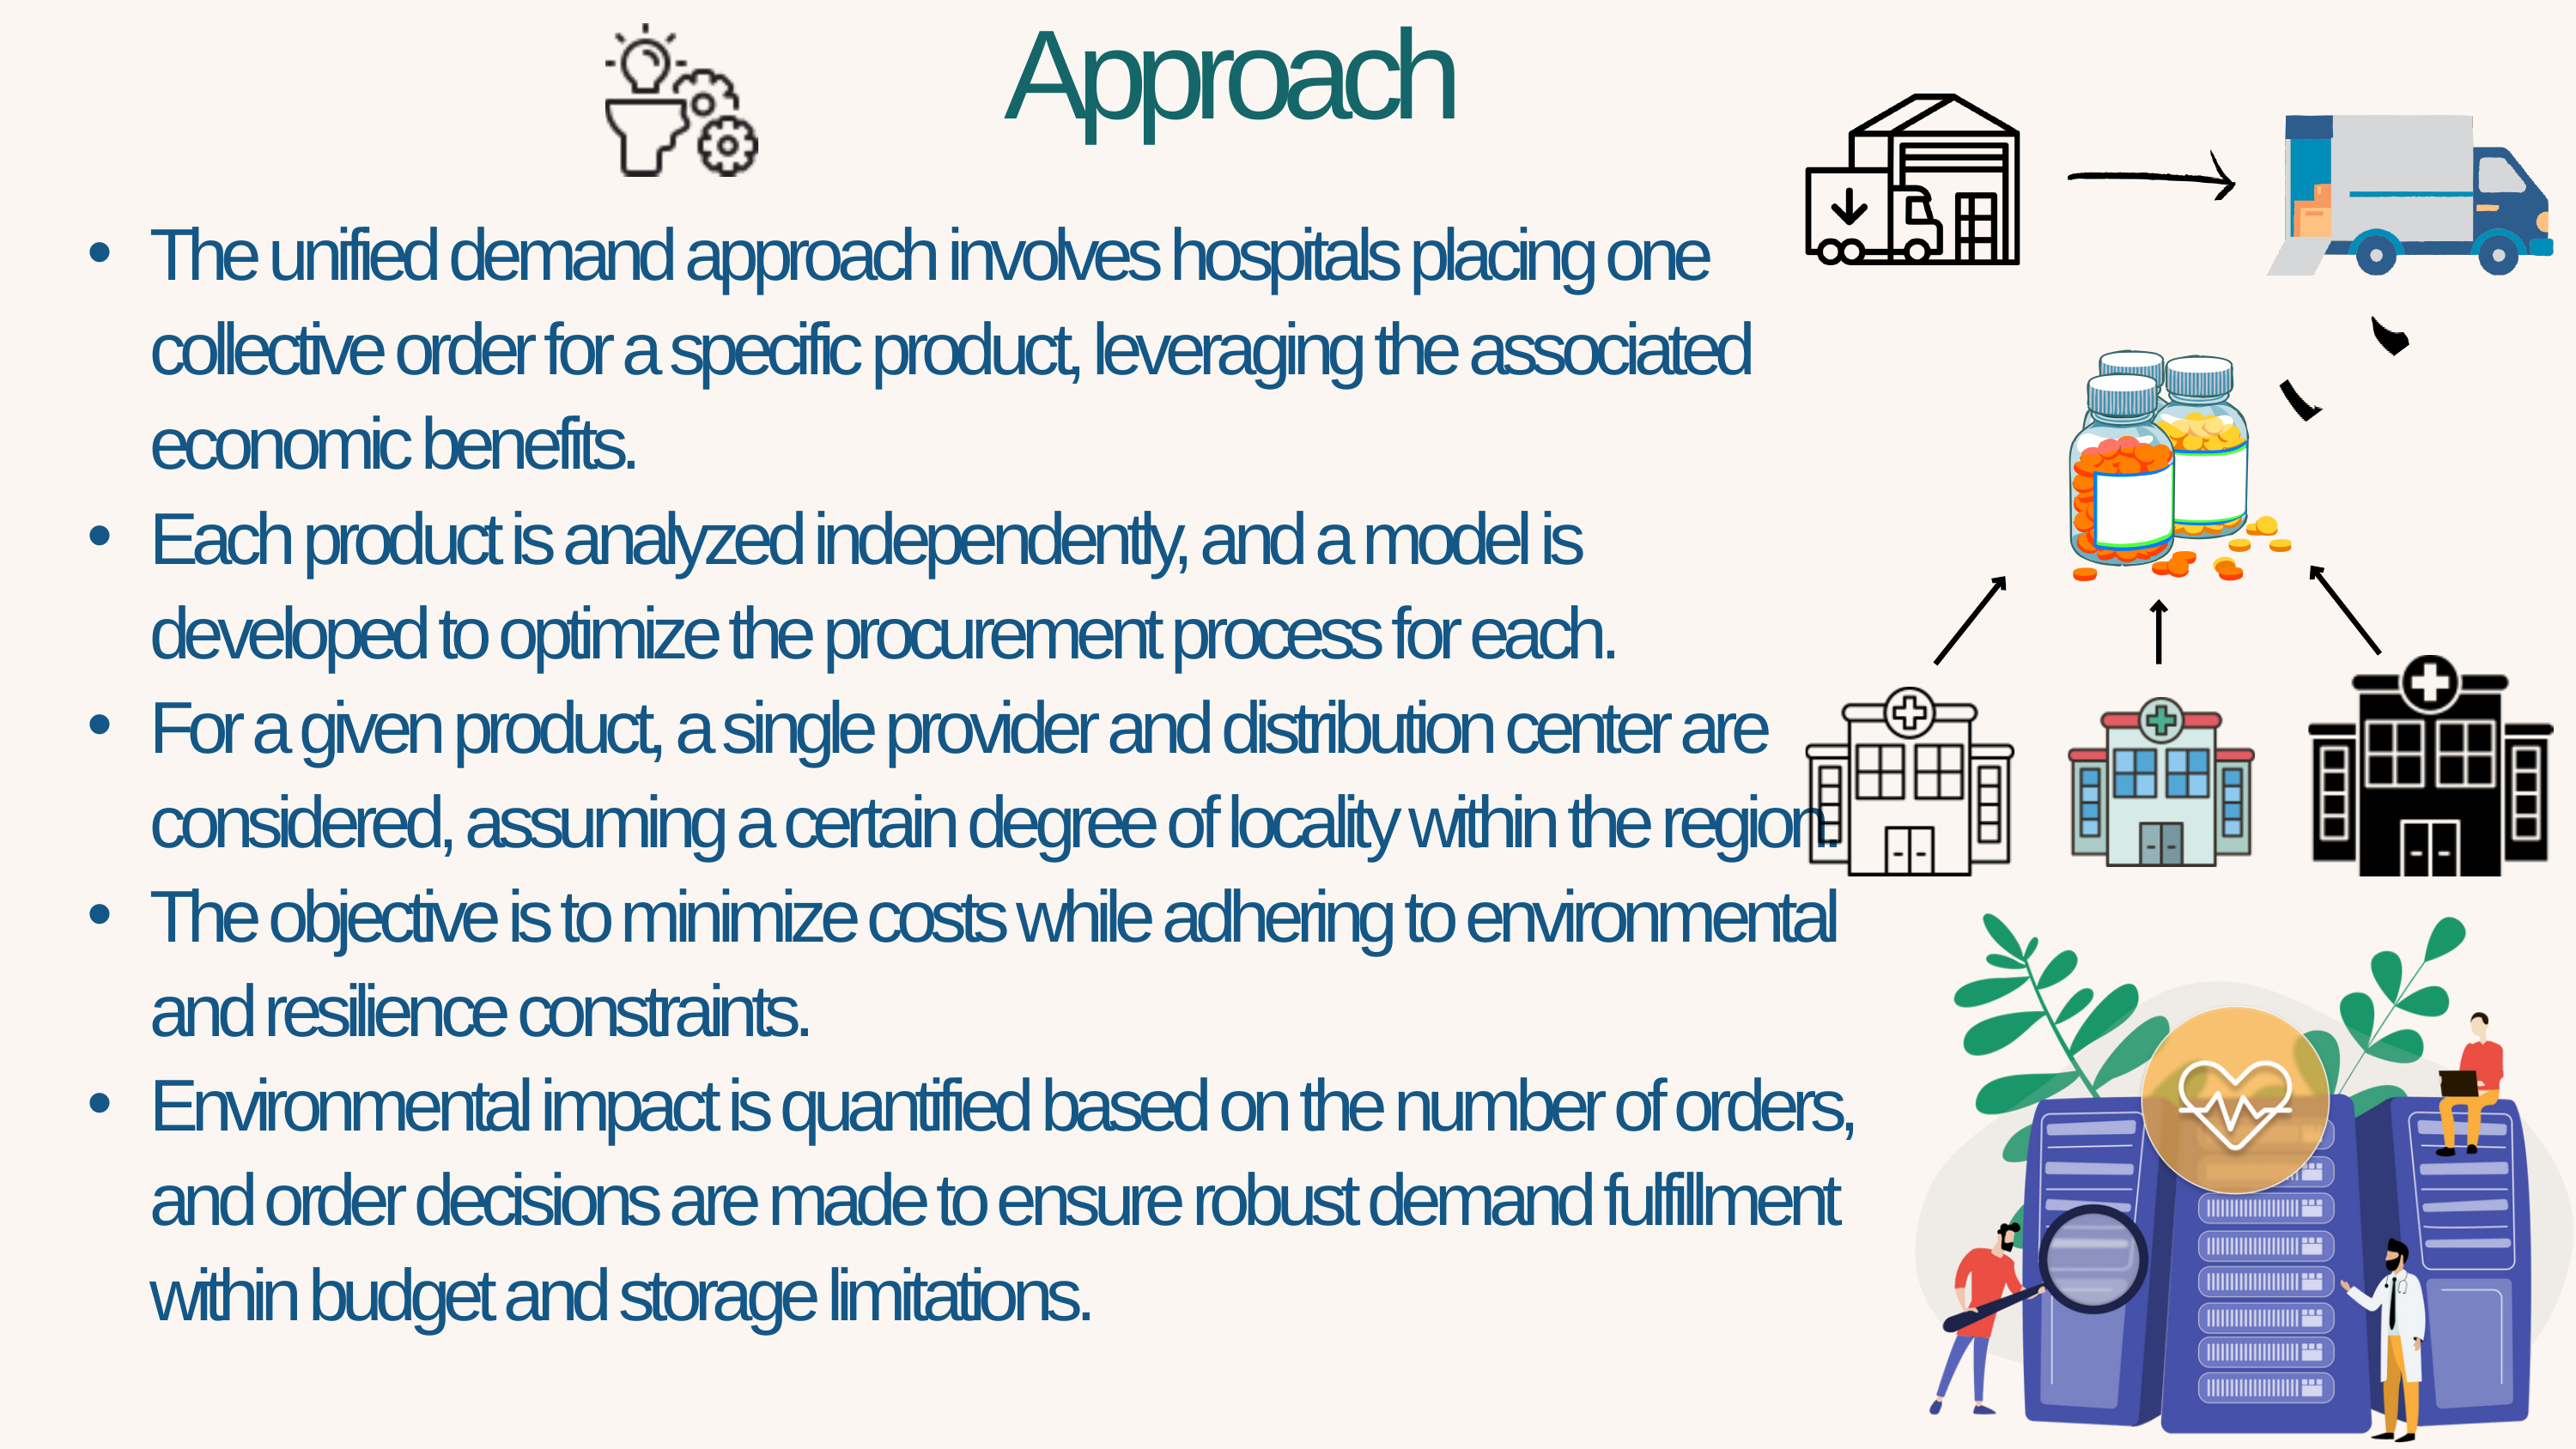

Approach

The unified demand approach involves hospitals placing one collective order for a specific product, leveraging the associated economic benefits.
Each product is analyzed independently, and a model is developed to optimize the procurement process for each.
For a given product, a single provider and distribution center are considered, assuming a certain degree of locality within the region.
The objective is to minimize costs while adhering to environmental and resilience constraints.
Environmental impact is quantified based on the number of orders, and order decisions are made to ensure robust demand fulfillment within budget and storage limitations.